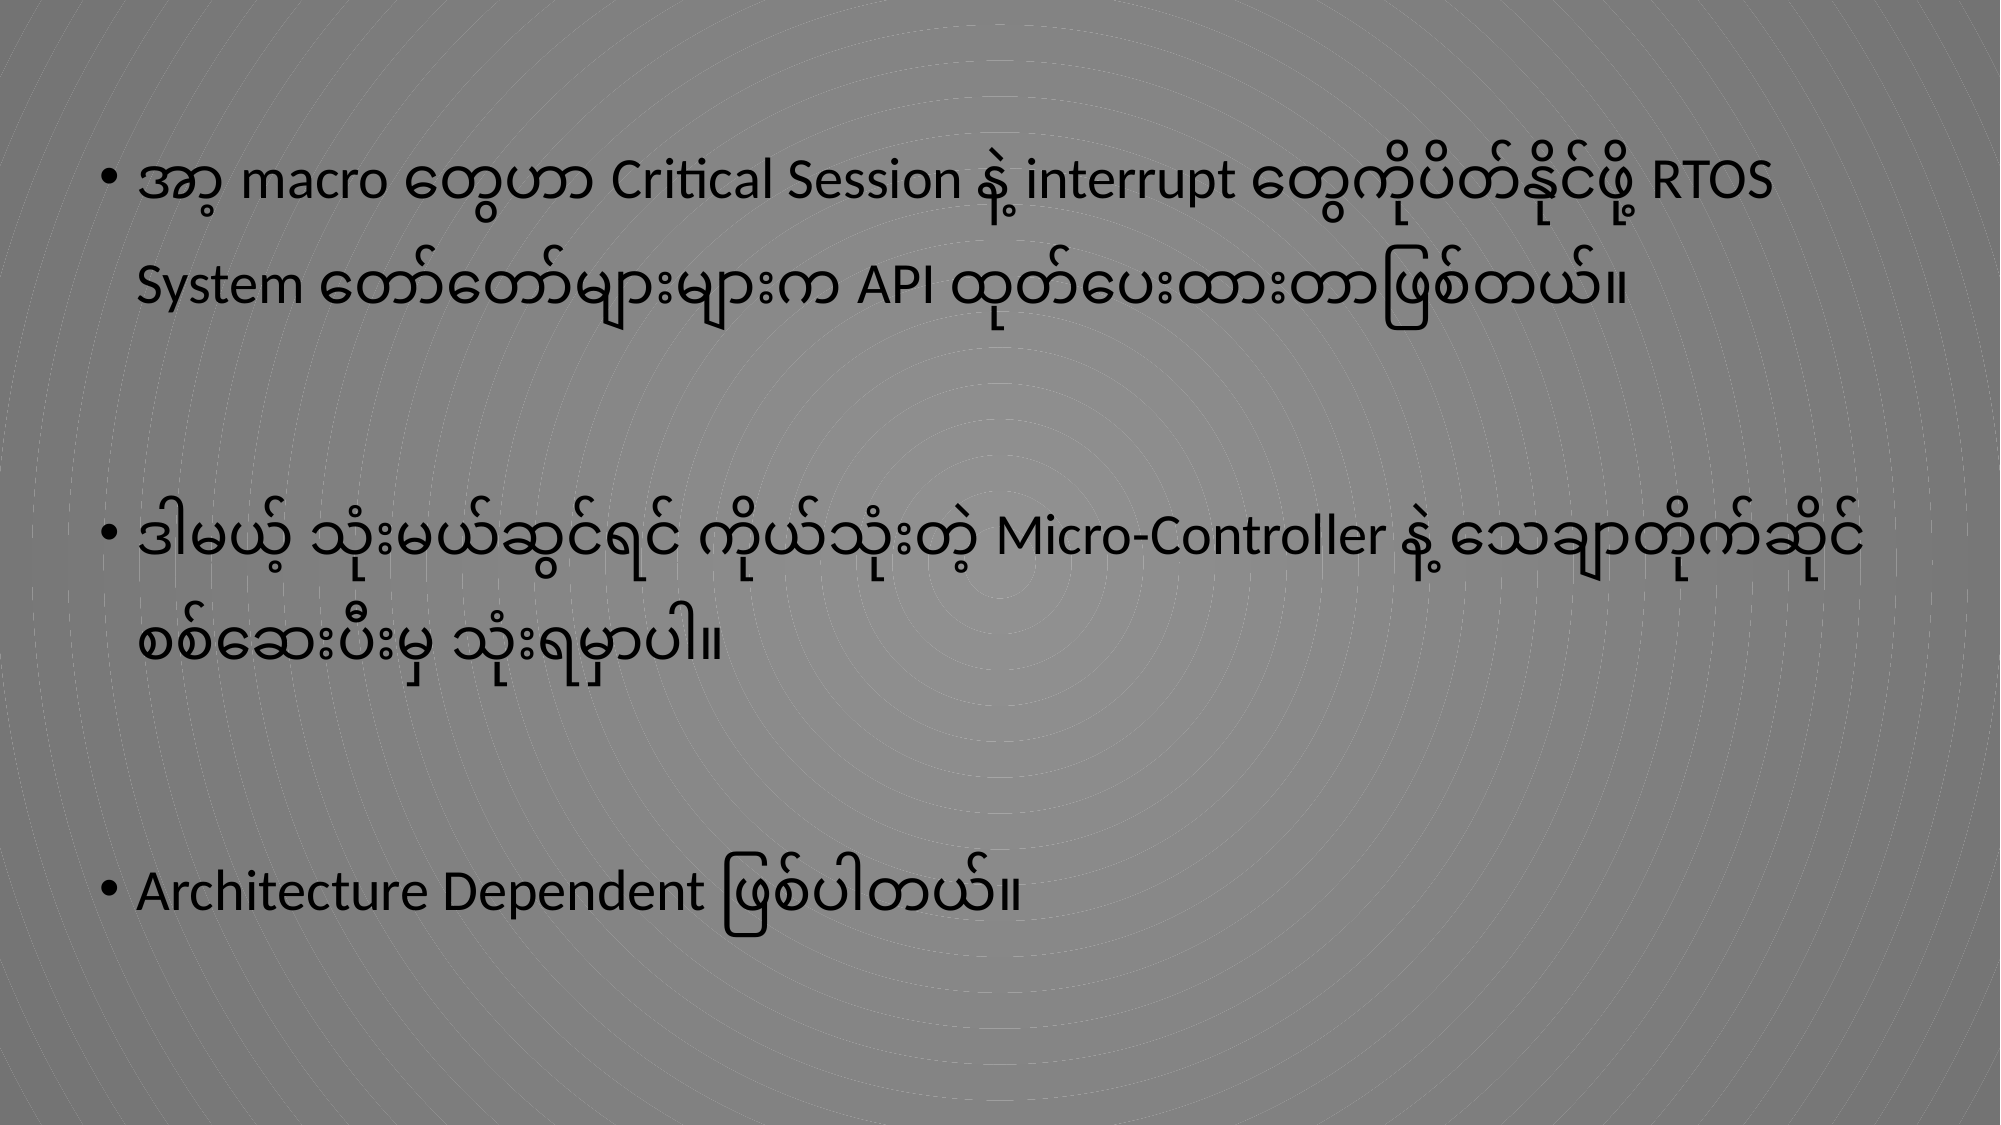

အာ့ macro တွေဟာ Critical Session နဲ့ interrupt တွေကိုပိတ်နိုင်ဖို့ RTOS System တော်တော်များများက API ထုတ်ပေးထားတာဖြစ်တယ်။

ဒါမယ့် သုံးမယ်ဆွင်ရင် ကိုယ်သုံးတဲ့ Micro-Controller နဲ့ သေချာတိုက်ဆိုင် စစ်ဆေးပီးမှ သုံးရမှာပါ။

Architecture Dependent ဖြစ်ပါတယ်။